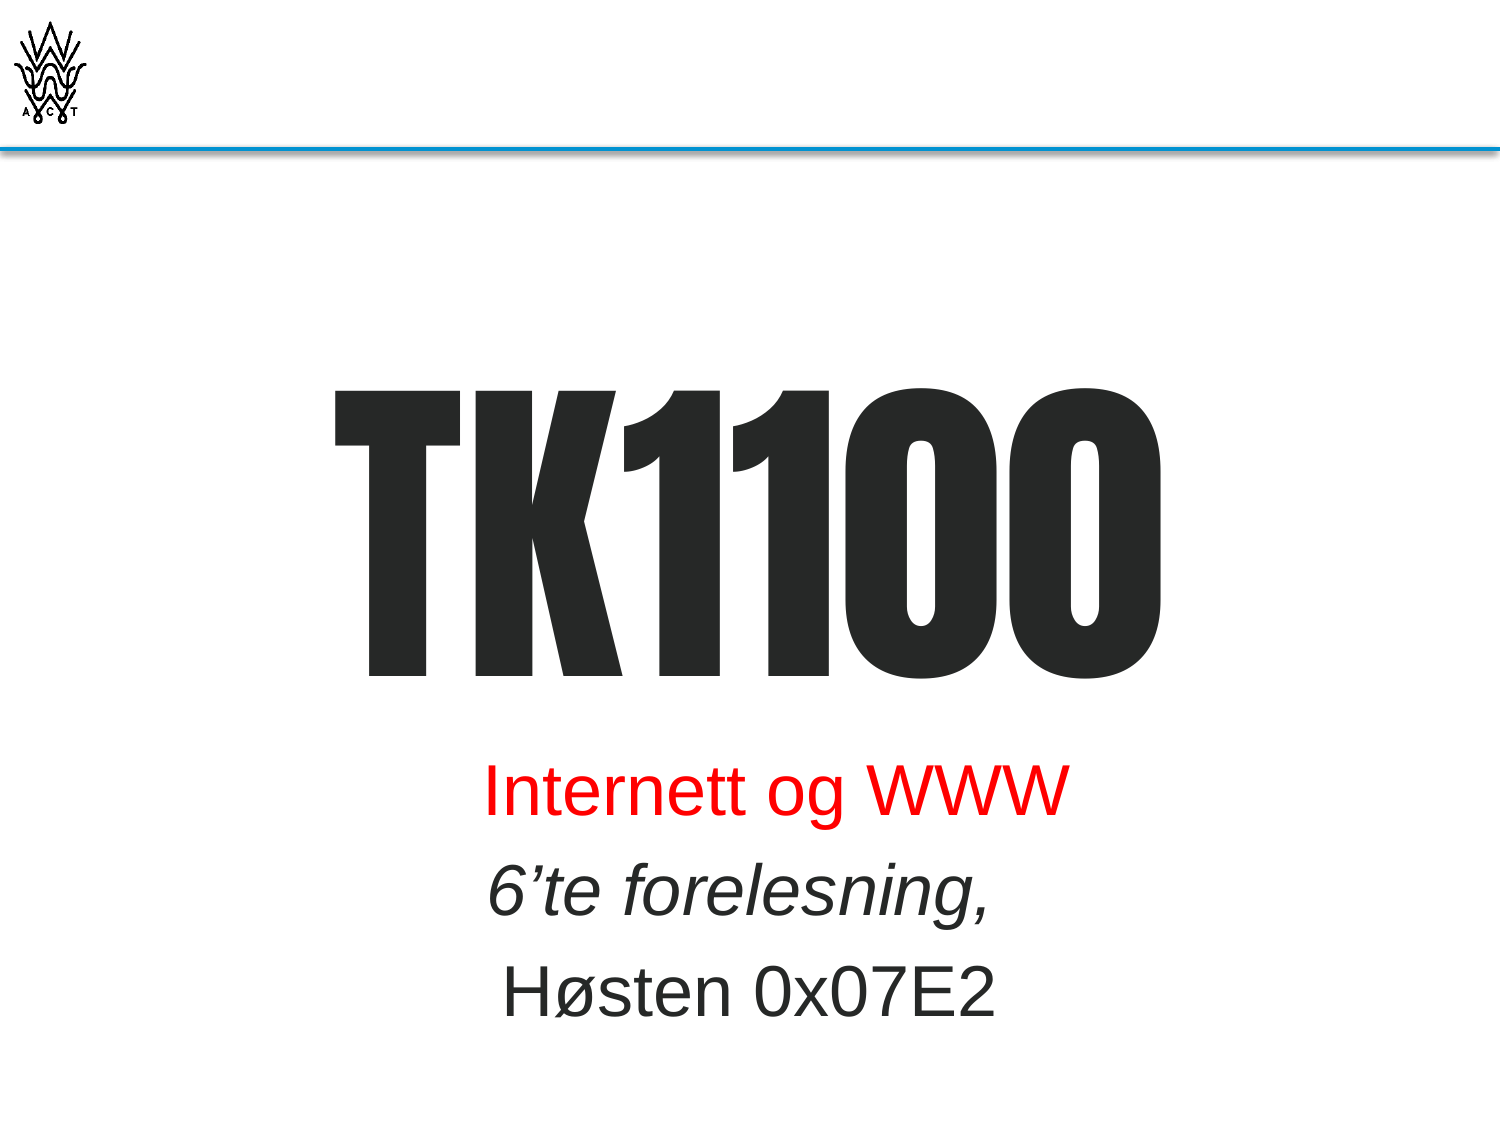

#

TK1100
Internett og WWW
6’te forelesning,
Høsten 0x07E2